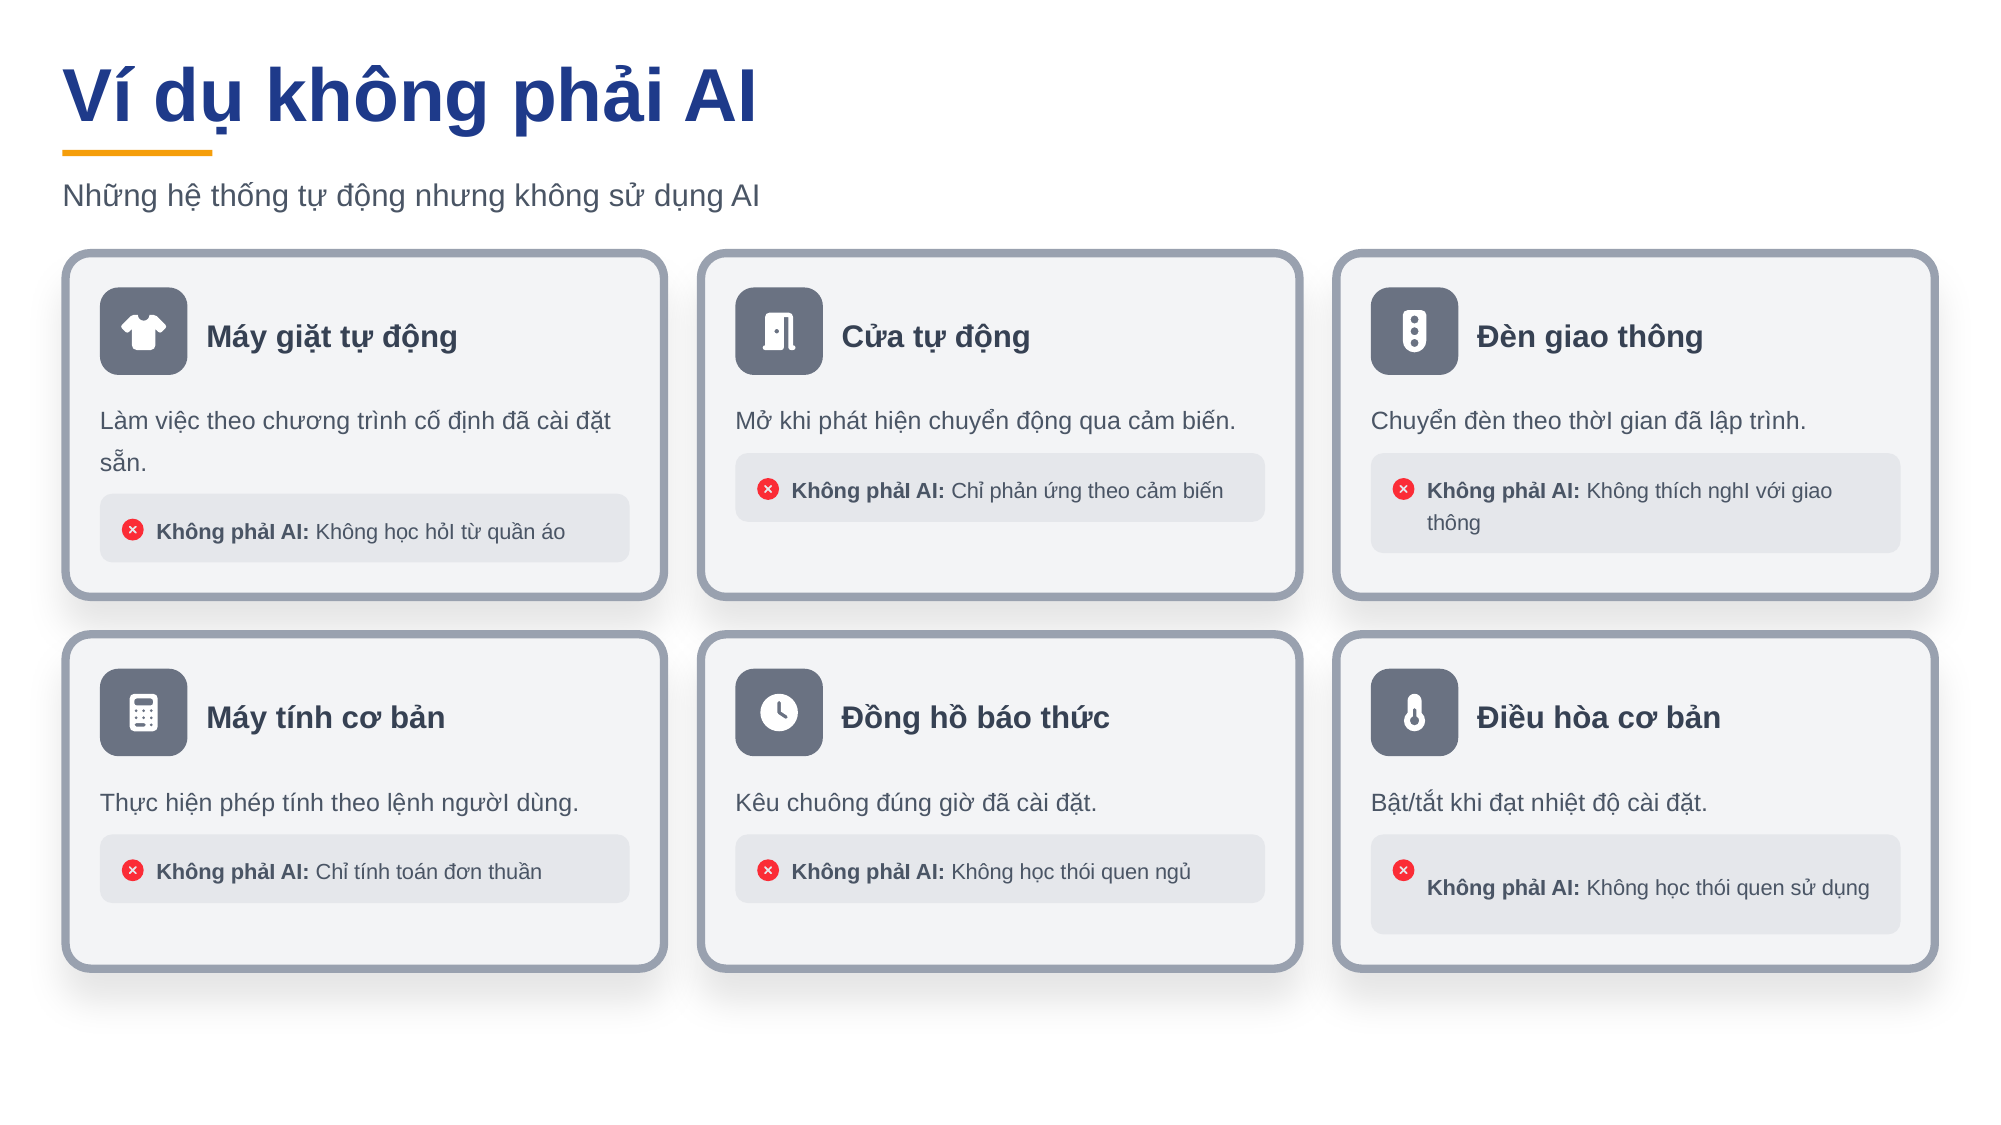

Ví dụ không phải AI

Những hệ thống tự động nhưng không sử dụng AI

Máy giặt tự động
Cửa tự động
Đèn giao thông

Làm việc theo chương trình cố định đã cài đặt sẵn.
Mở khi phát hiện chuyển động qua cảm biến.
Chuyển đèn theo thờI gian đã lập trình.

Không phảI AI: Chỉ phản ứng theo cảm biến
Không phảI AI: Không thích nghI với giao thông

Không phảI AI: Không học hỏI từ quần áo

Máy tính cơ bản
Đồng hồ báo thức
Điều hòa cơ bản

Thực hiện phép tính theo lệnh ngườI dùng.
Kêu chuông đúng giờ đã cài đặt.
Bật/tắt khi đạt nhiệt độ cài đặt.

Không phảI AI: Chỉ tính toán đơn thuần
Không phảI AI: Không học thói quen ngủ
Không phảI AI: Không học thói quen sử dụng